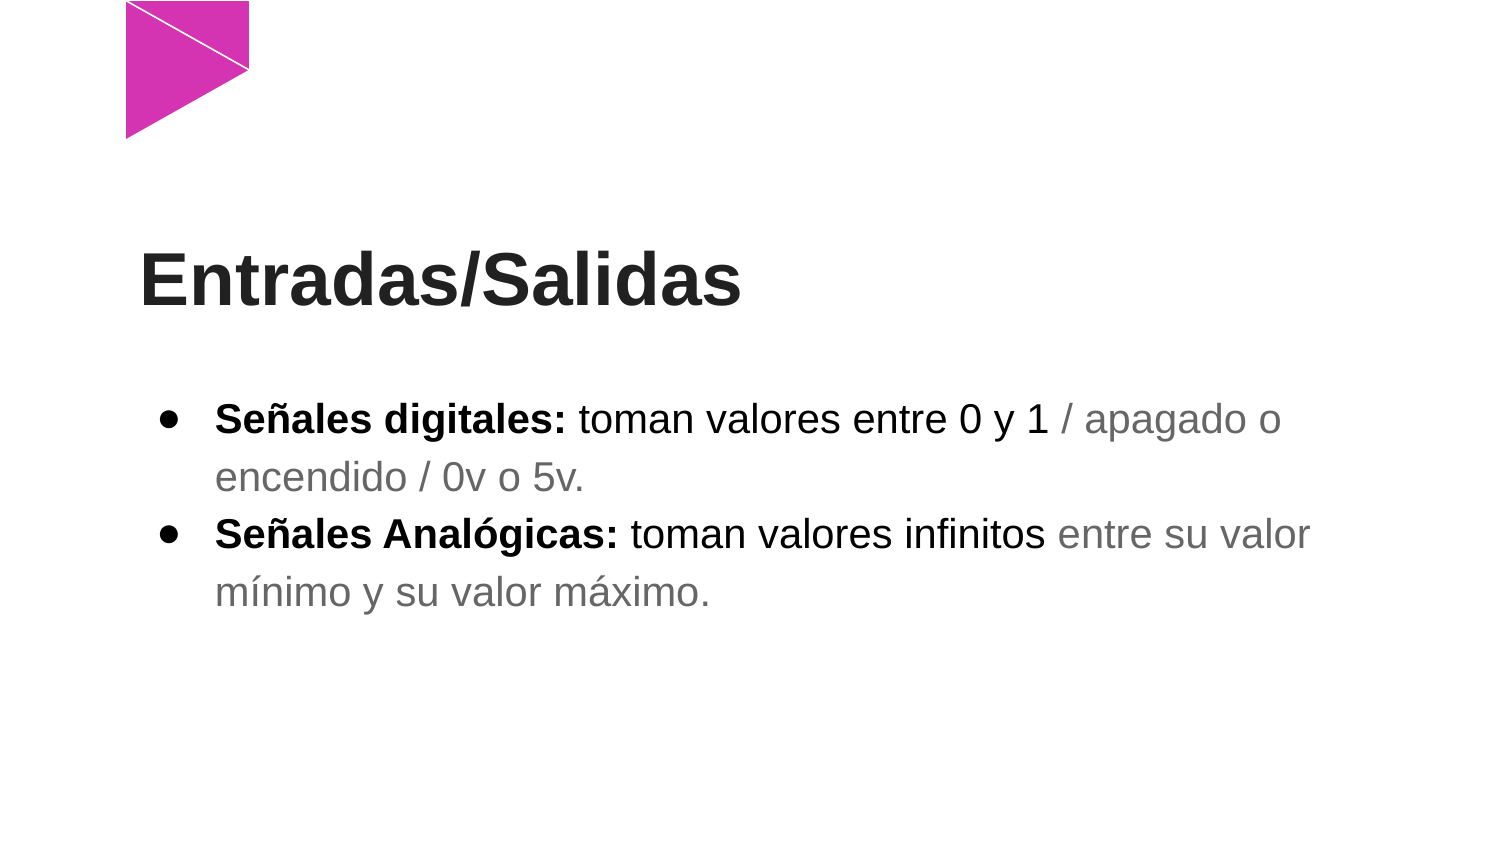

Entradas/Salidas
Señales digitales: toman valores entre 0 y 1 / apagado o encendido / 0v o 5v.
Señales Analógicas: toman valores infinitos entre su valor mínimo y su valor máximo.